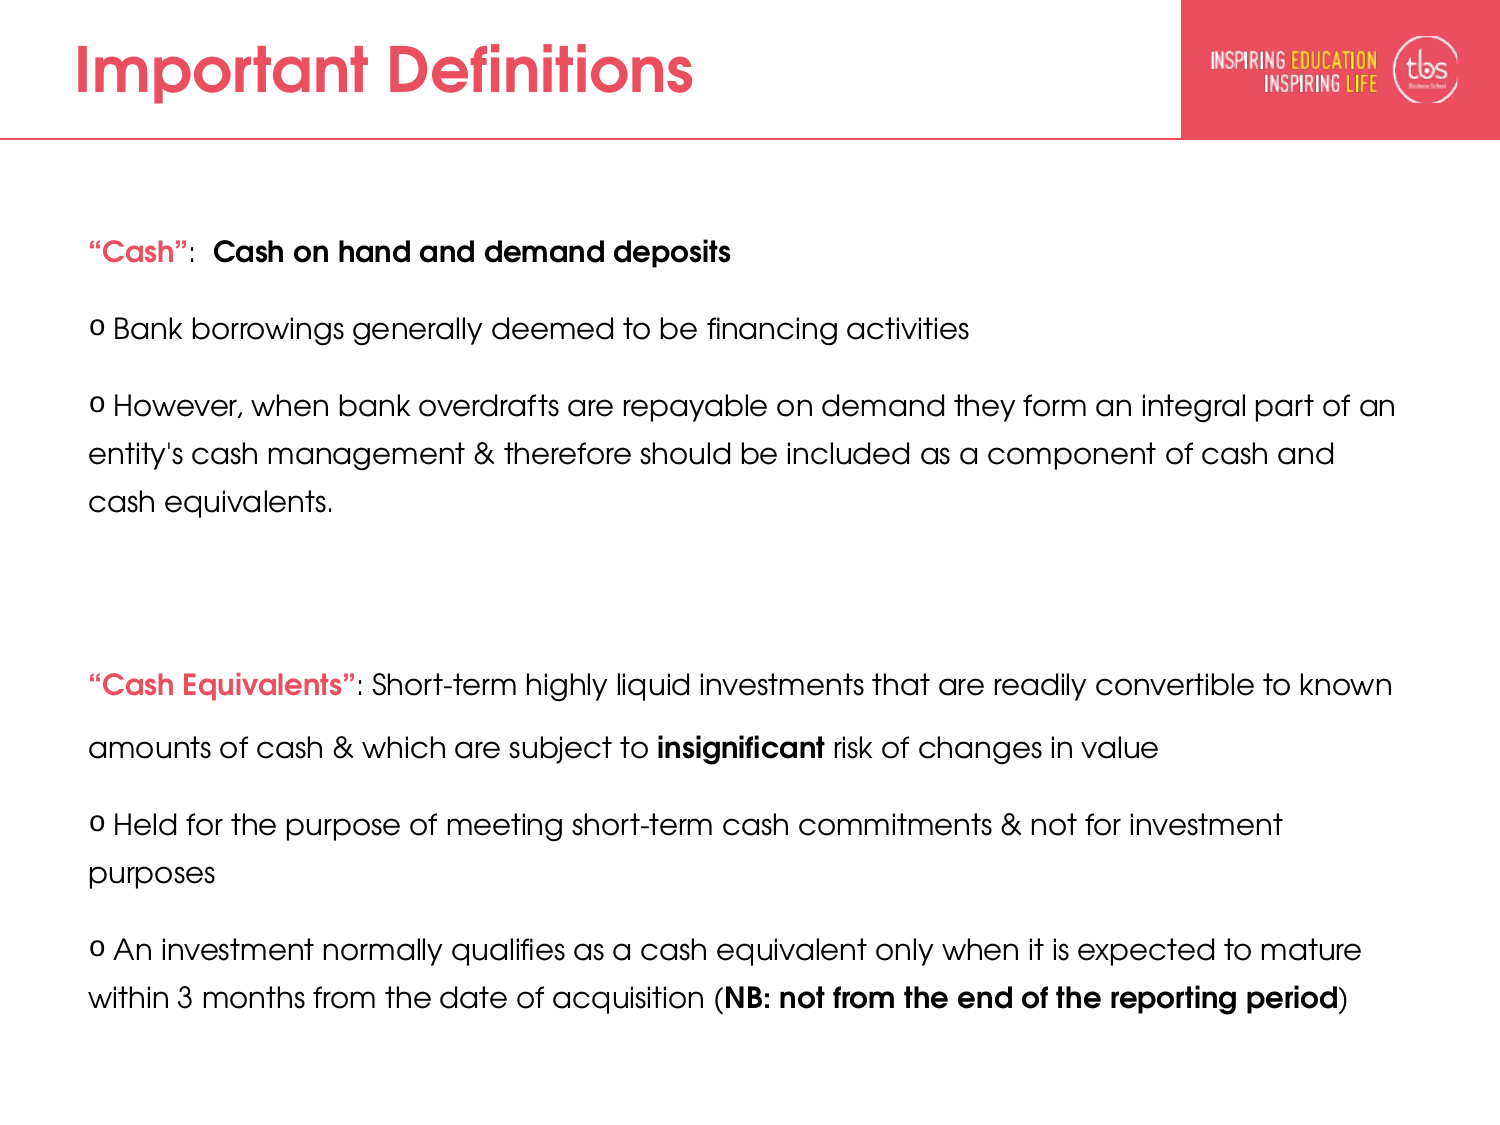

# Important Definitions
“Cash”:  Cash on hand and demand deposits
 Bank borrowings generally deemed to be financing activities
 However, when bank overdrafts are repayable on demand they form an integral part of an entity's cash management & therefore should be included as a component of cash and cash equivalents.

“Cash Equivalents”: Short-term highly liquid investments that are readily convertible to known amounts of cash & which are subject to insignificant risk of changes in value
 Held for the purpose of meeting short-term cash commitments & not for investment purposes
 An investment normally qualifies as a cash equivalent only when it is expected to mature within 3 months from the date of acquisition (NB: not from the end of the reporting period)